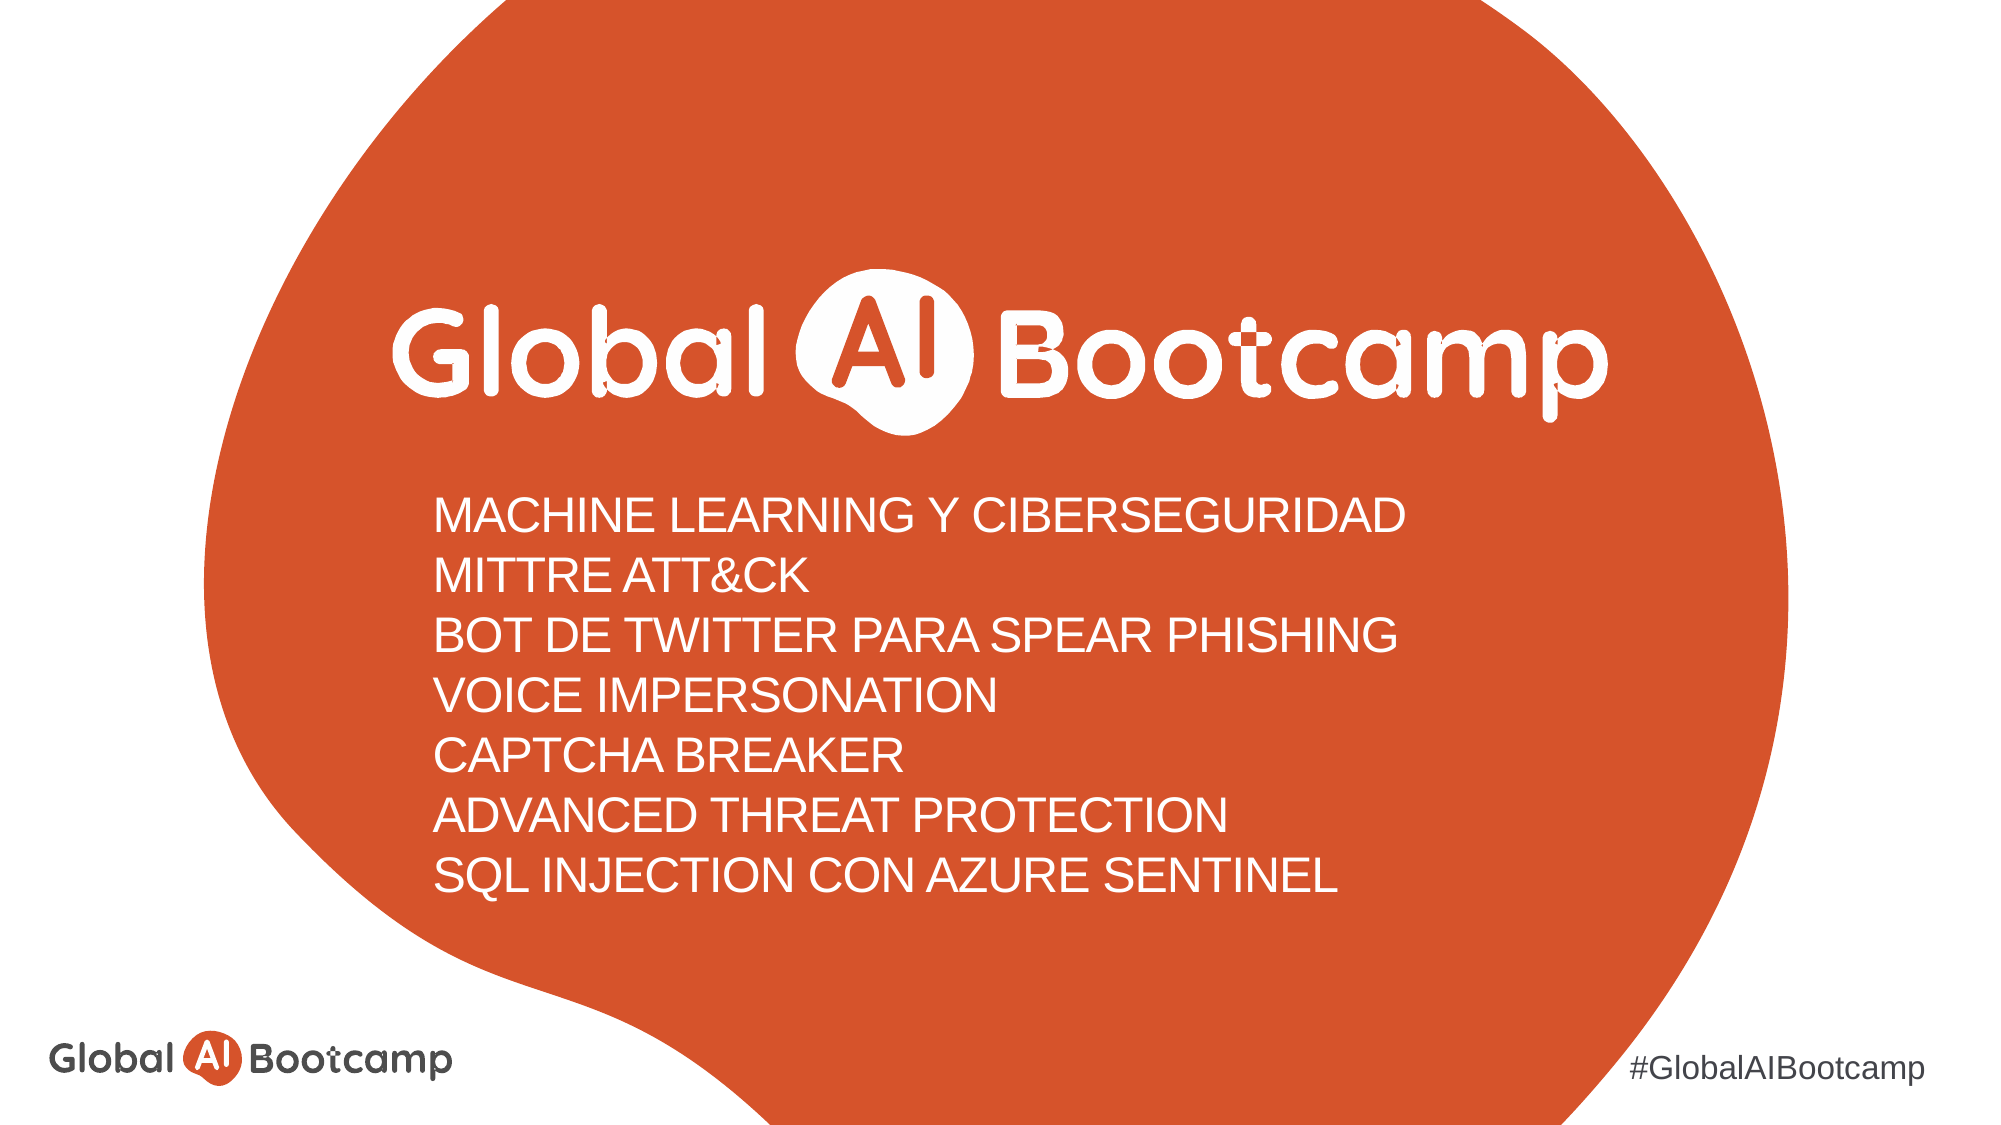

# MACHINE LEARNING Y CIBERSEGURIDAD MITTRE ATT&CK BOT DE TWITTER PARA SPEAR PHISHING VOICE IMPERSONATION CAPTCHA BREAKER ADVANCED THREAT PROTECTION SQL INJECTION CON AZURE SENTINEL